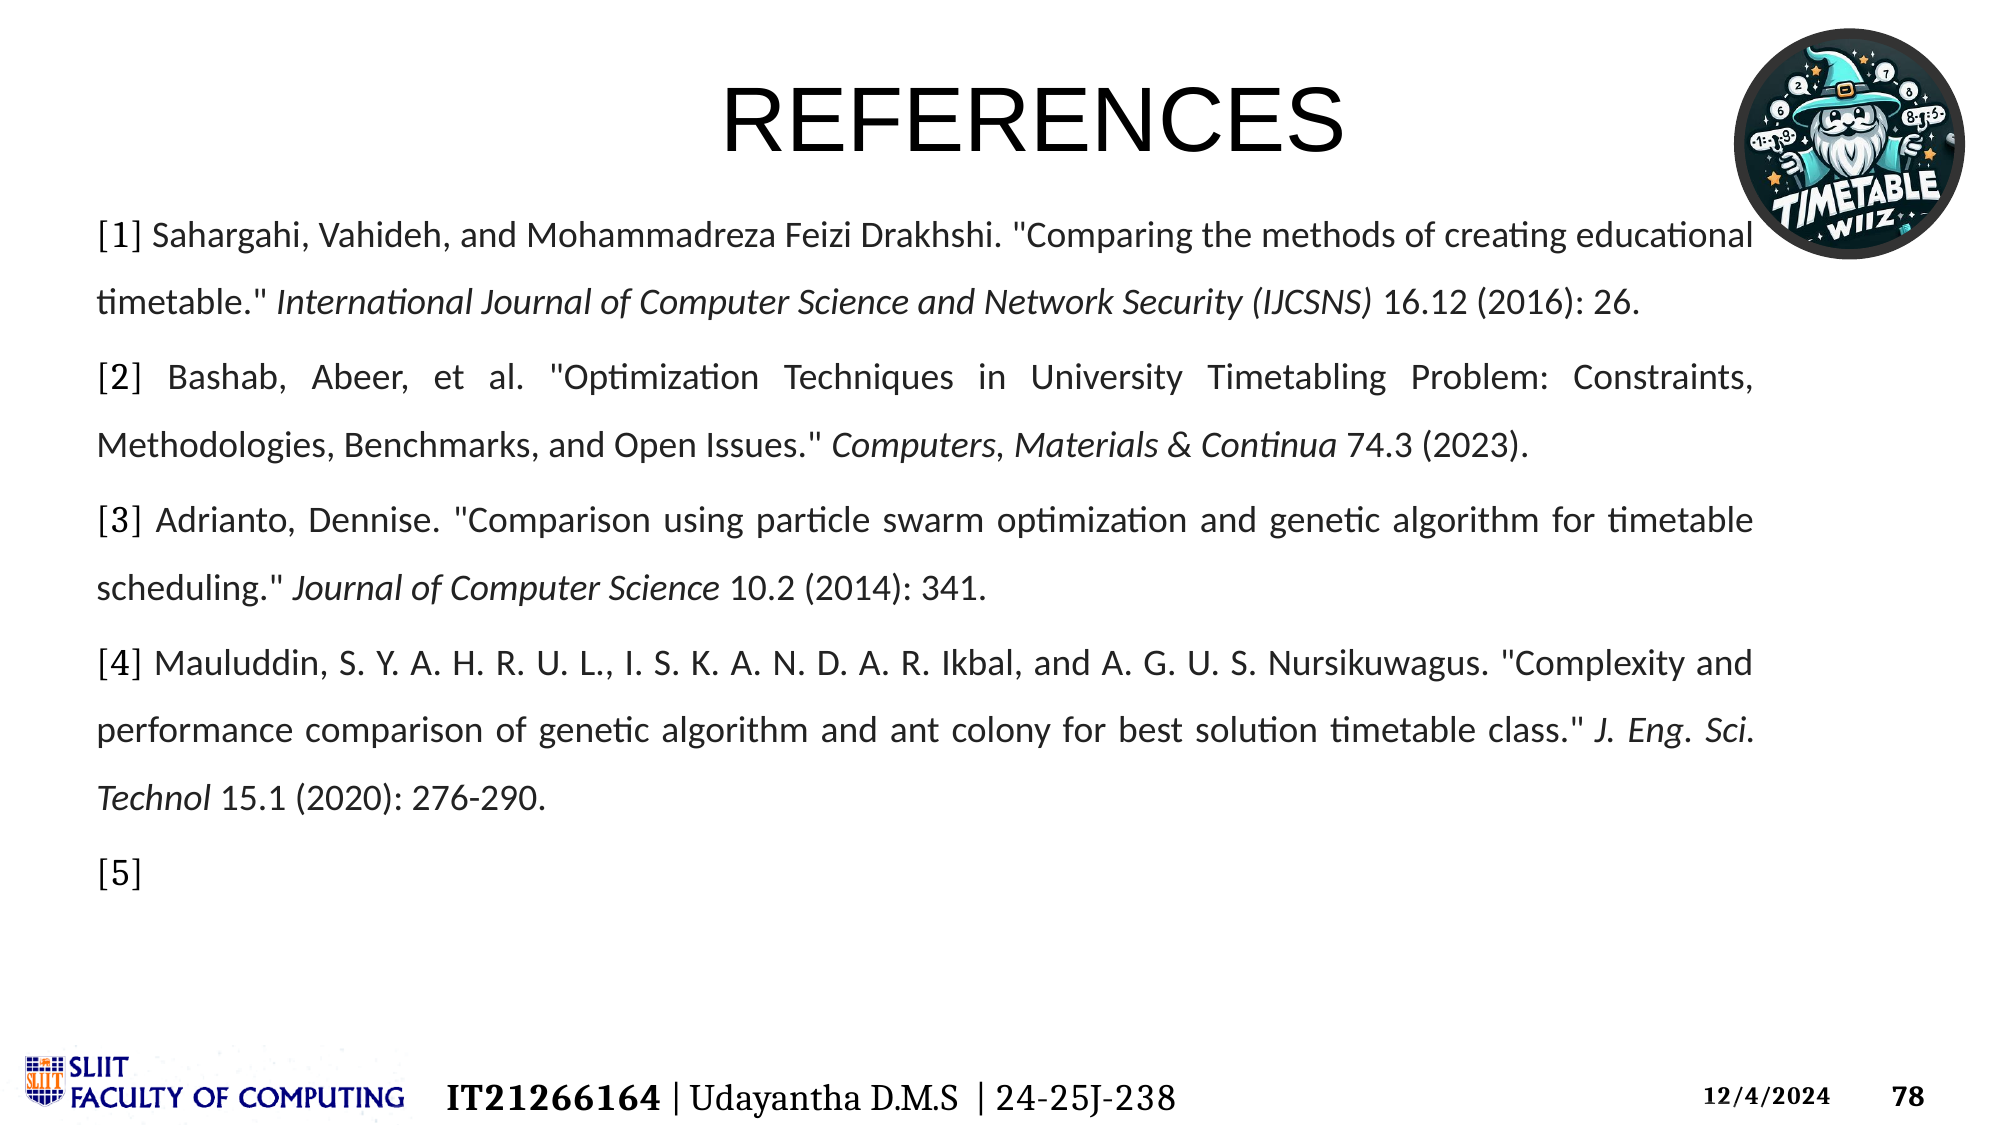

# REFERENCES
[1] Sahargahi, Vahideh, and Mohammadreza Feizi Drakhshi. "Comparing the methods of creating educational timetable." International Journal of Computer Science and Network Security (IJCSNS) 16.12 (2016): 26.
[2] Bashab, Abeer, et al. "Optimization Techniques in University Timetabling Problem: Constraints, Methodologies, Benchmarks, and Open Issues." Computers, Materials & Continua 74.3 (2023).
[3] Adrianto, Dennise. "Comparison using particle swarm optimization and genetic algorithm for timetable scheduling." Journal of Computer Science 10.2 (2014): 341.
[4] Mauluddin, S. Y. A. H. R. U. L., I. S. K. A. N. D. A. R. Ikbal, and A. G. U. S. Nursikuwagus. "Complexity and performance comparison of genetic algorithm and ant colony for best solution timetable class." J. Eng. Sci. Technol 15.1 (2020): 276-290.
[5]

IT21266164 | Udayantha D.M.S  | 24-25J-238